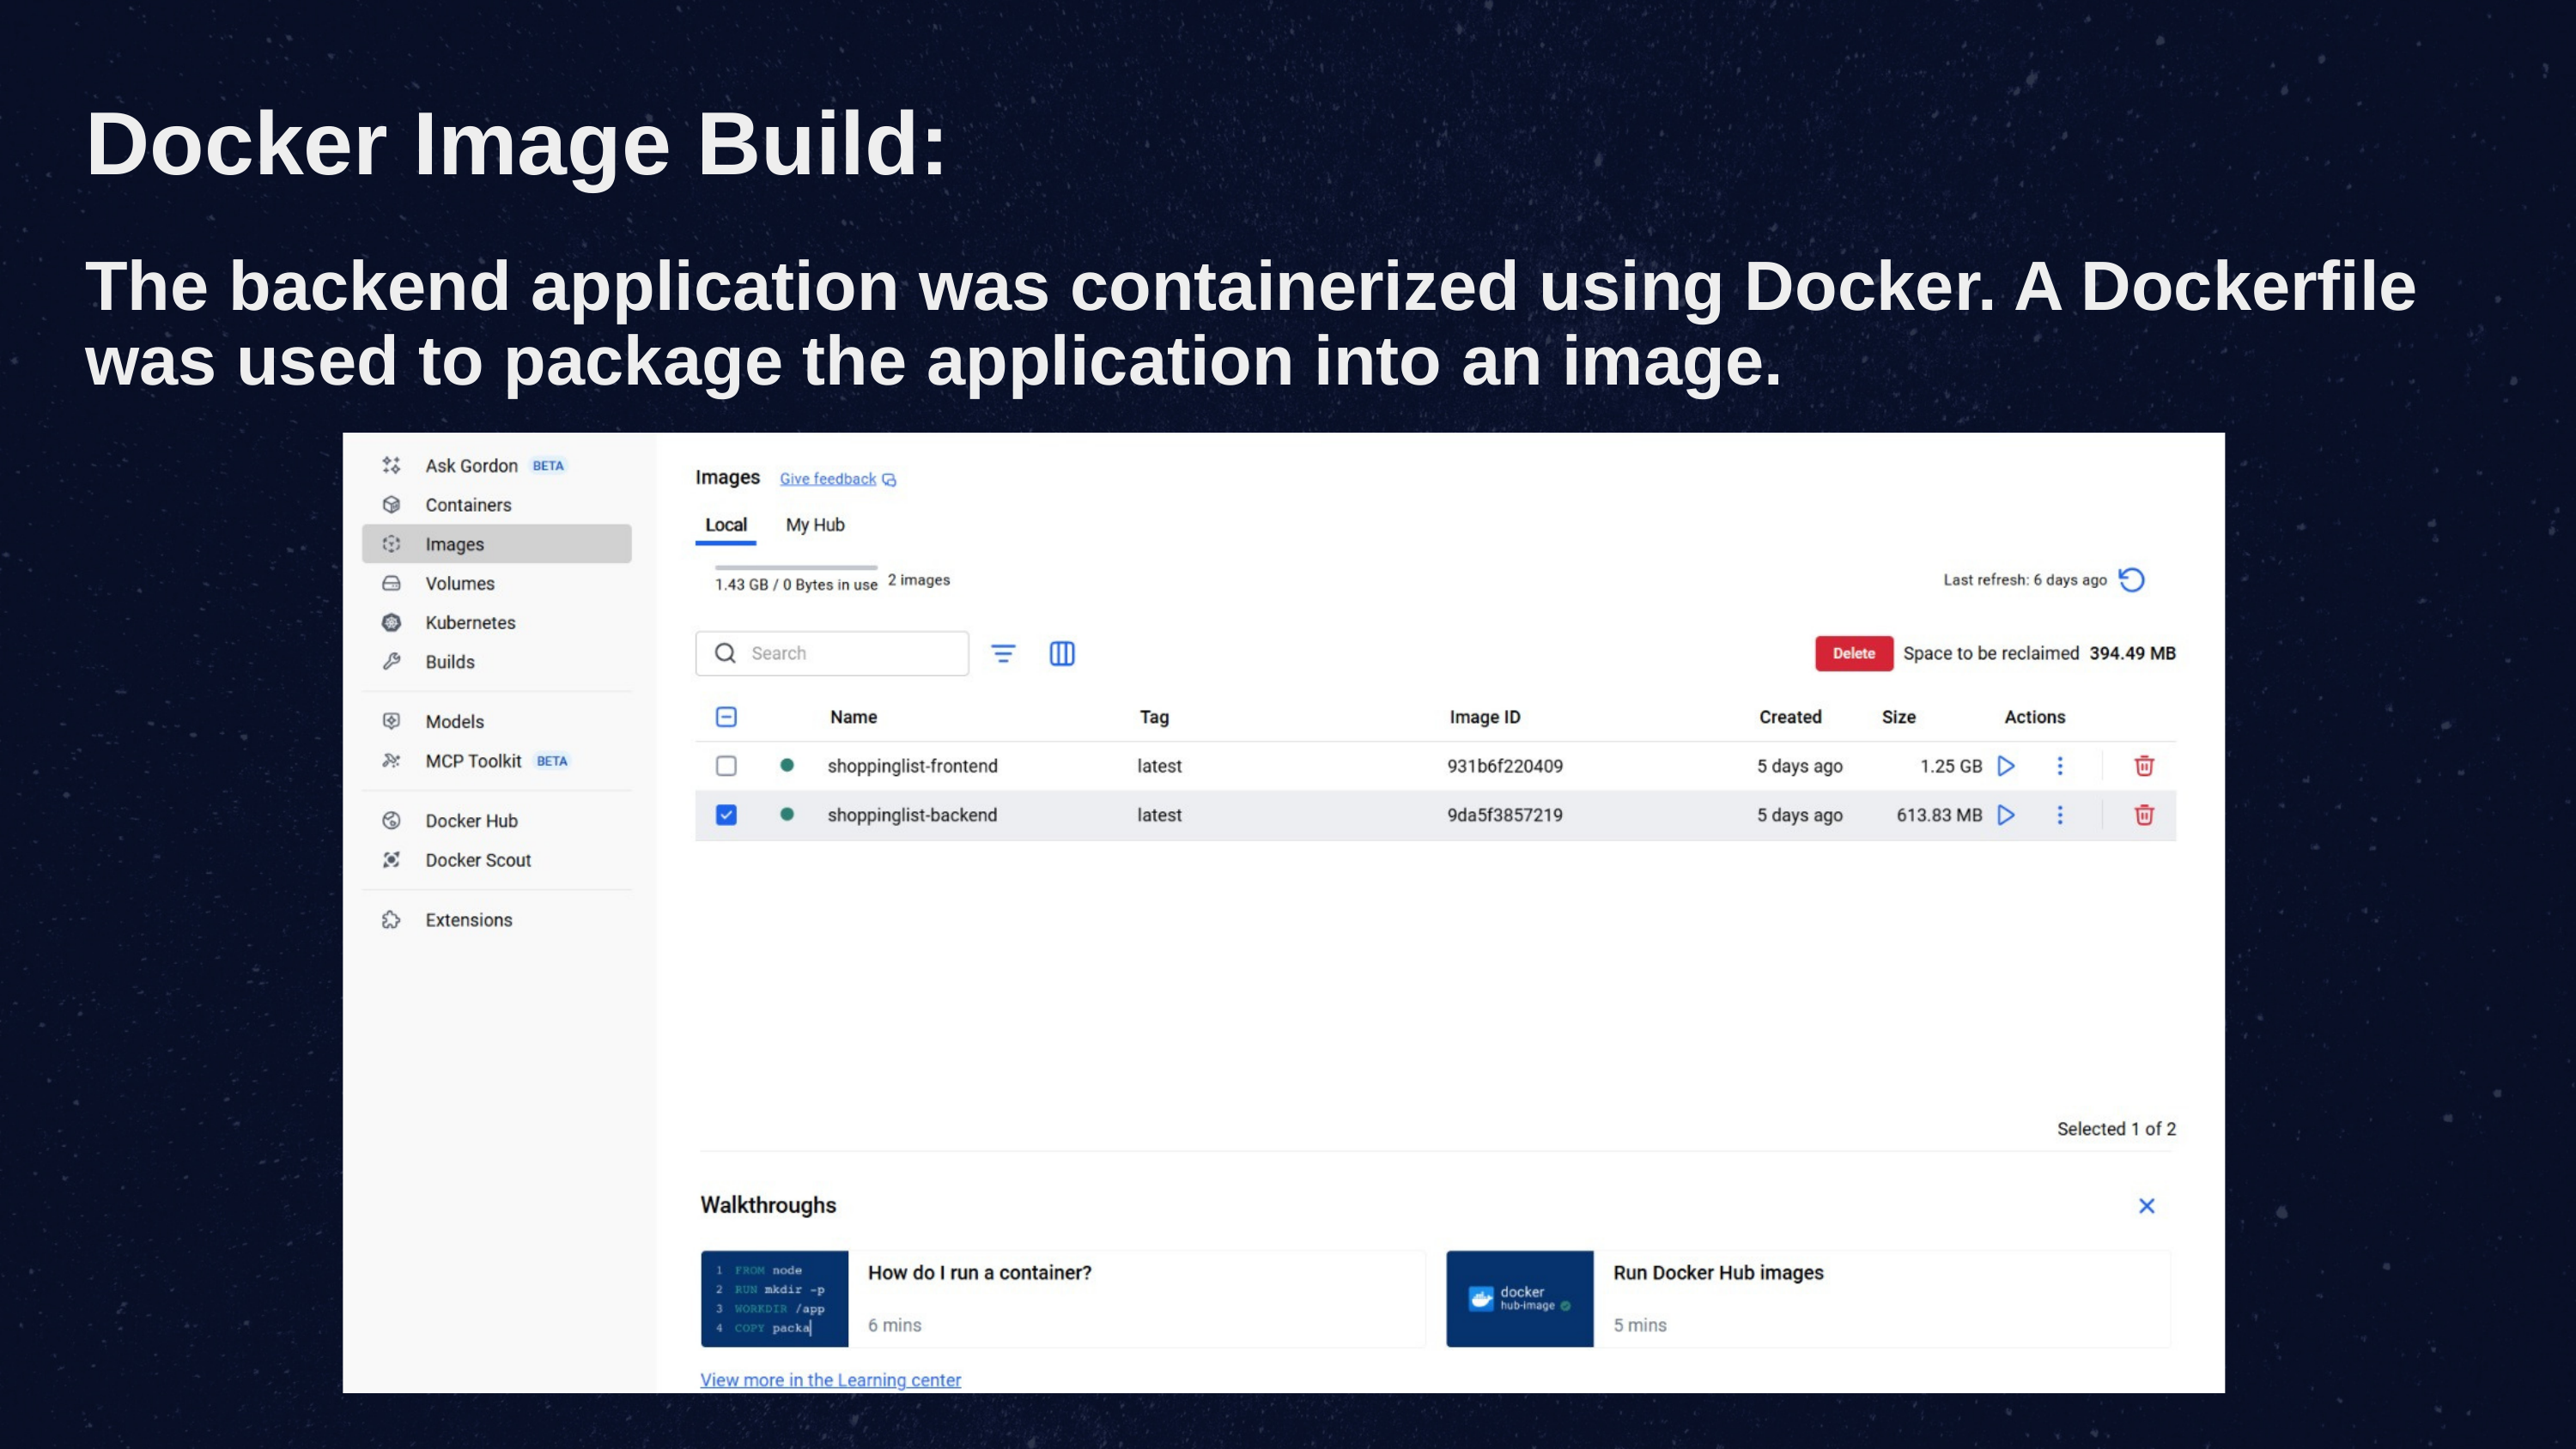

Docker Image Build:

The backend application was containerized using Docker. A Dockerfile was used to package the application into an image.